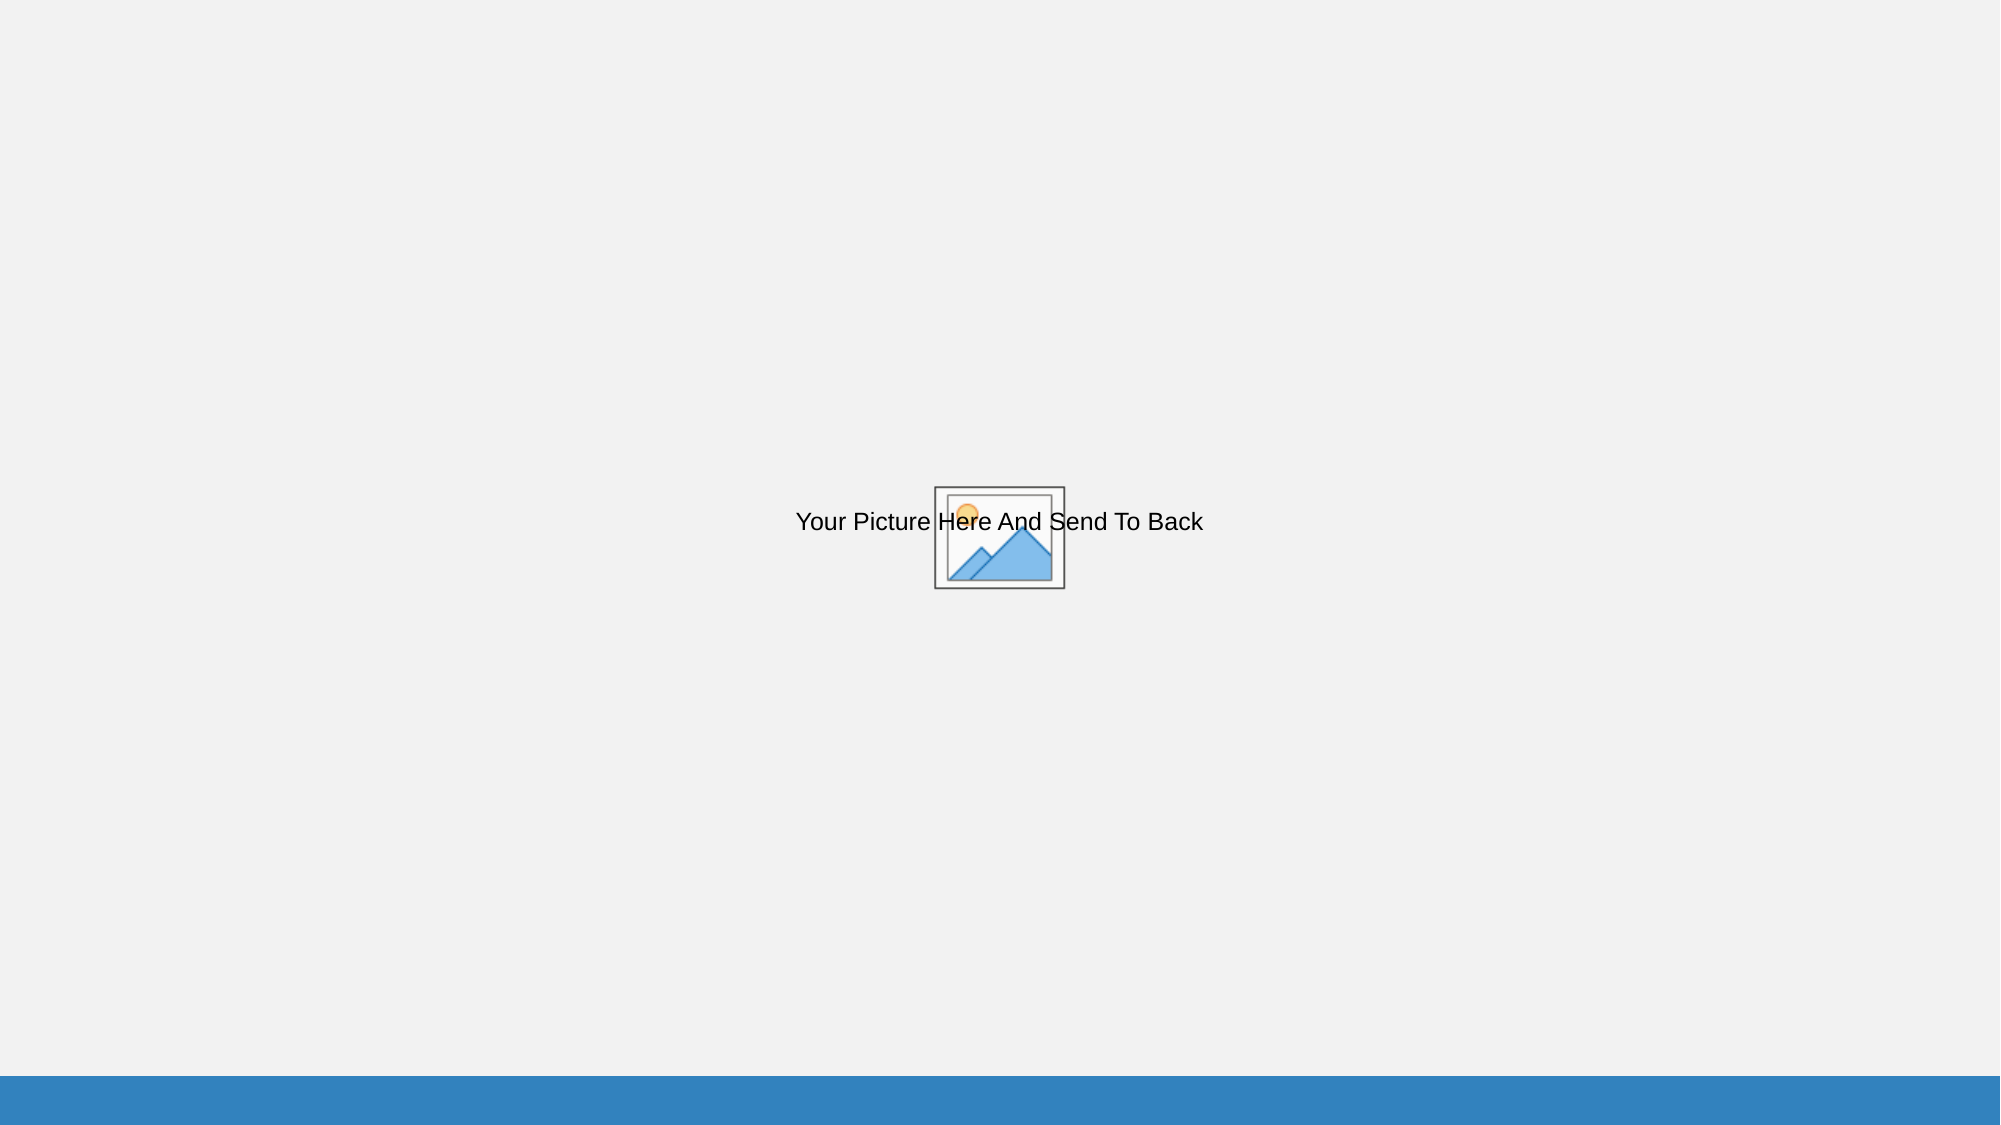

SOCIAL MEDIA

35%
Your Text Here
You can simply impress your audience and add a unique zing and appeal to your Reports and Presentations with our Templates. Easy to change colors, photos and Text.